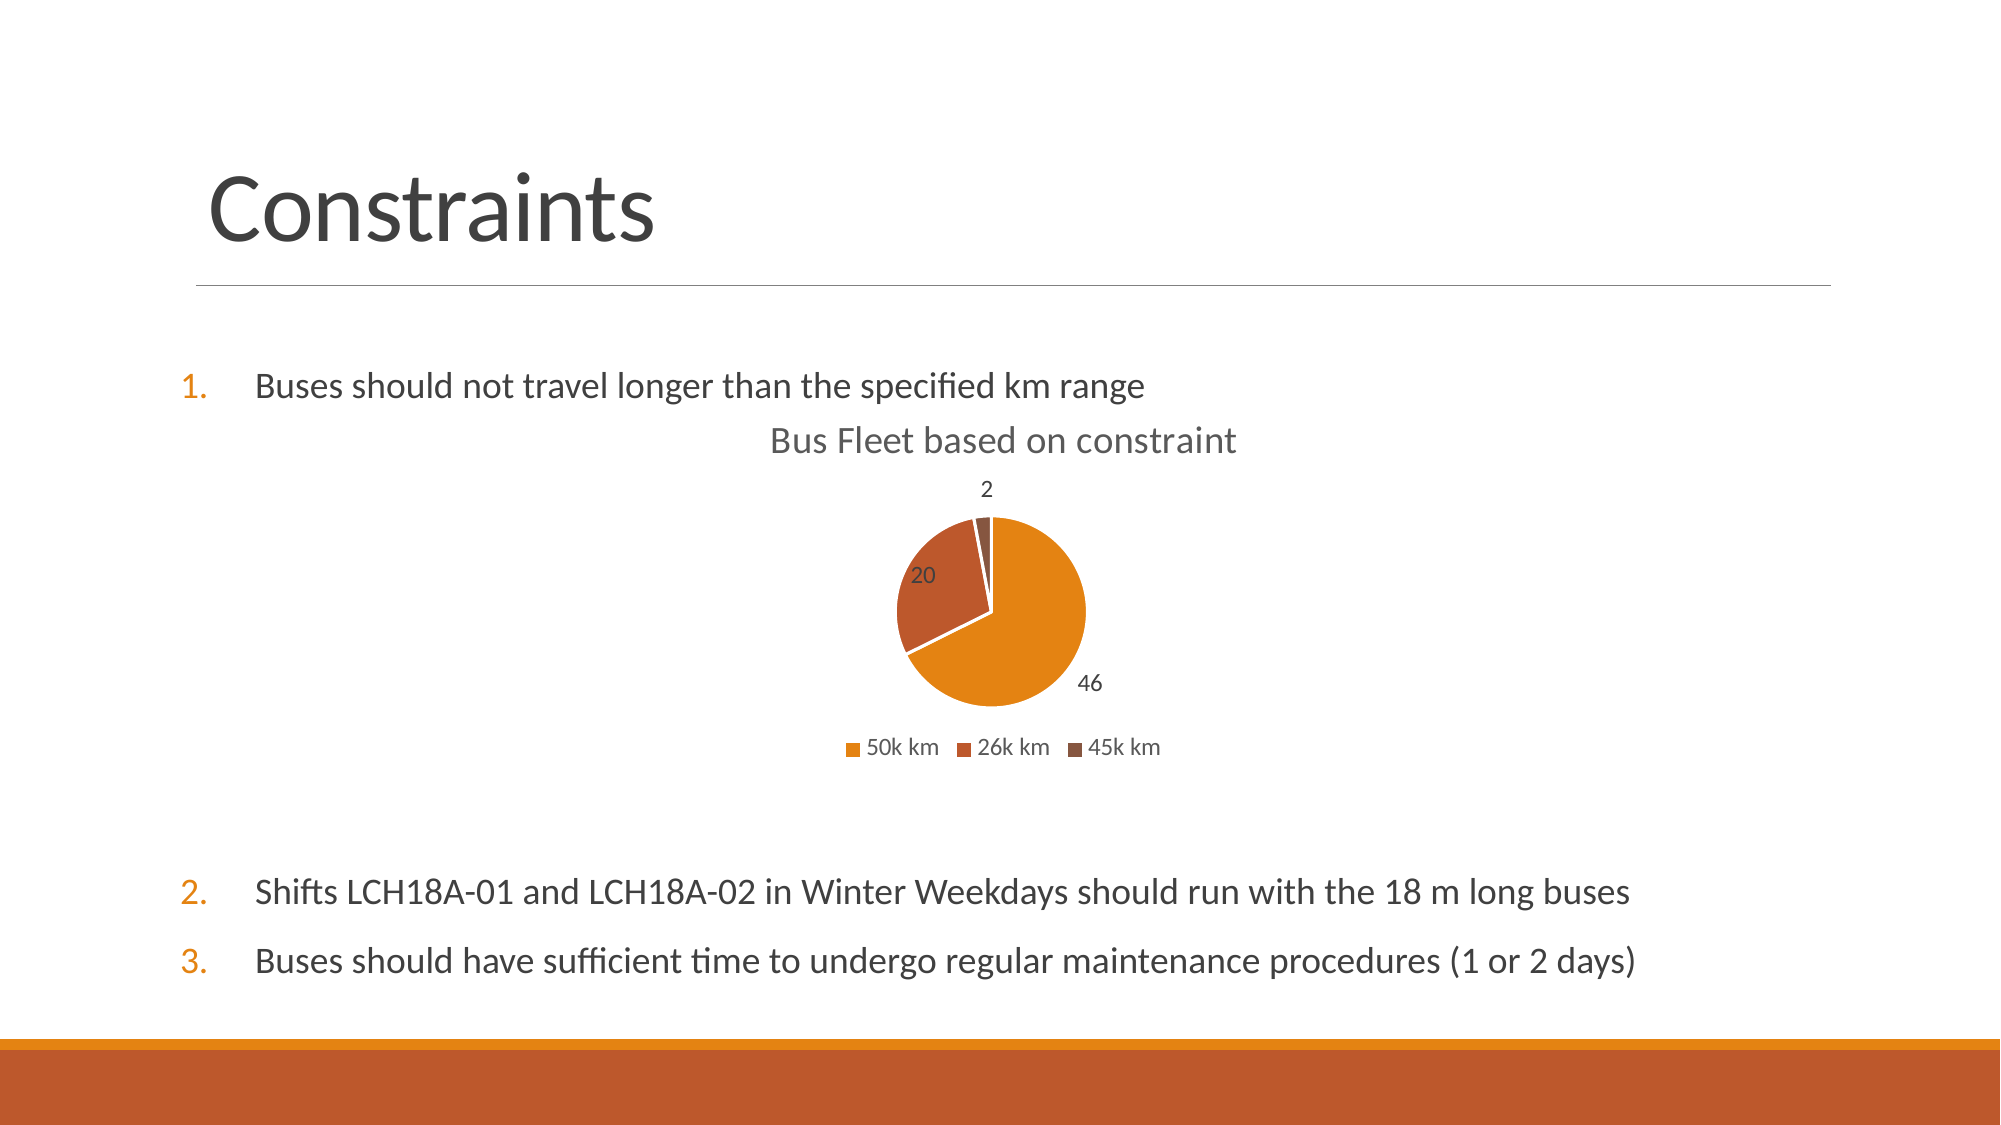

# Constraints
Buses should not travel longer than the specified km range

Shifts LCH18A-01 and LCH18A-02 in Winter Weekdays should run with the 18 m long buses
Buses should have sufficient time to undergo regular maintenance procedures (1 or 2 days)

### Chart: Bus Fleet based on constraint

| Category | Bus Fleet |
|---|---|
| 50k km | 46.0 |
| 26k km | 20.0 |
| 45k km | 2.0 |